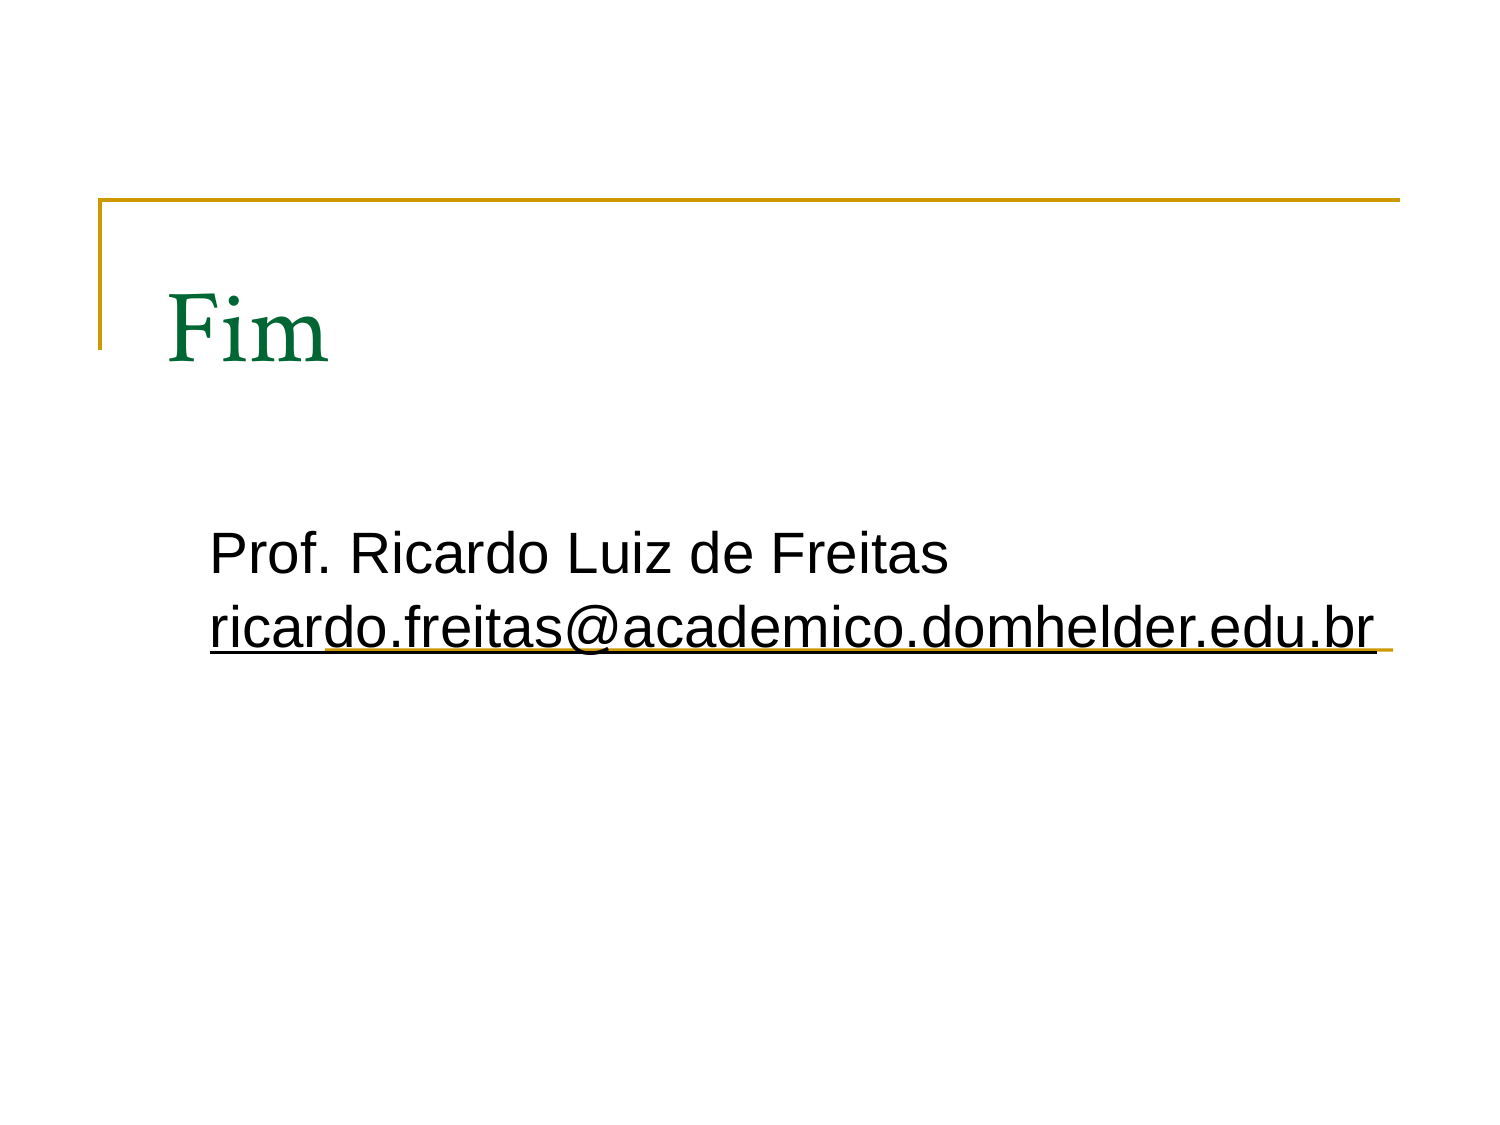

# Fim
Prof. Ricardo Luiz de Freitas
ricardo.freitas@academico.domhelder.edu.br